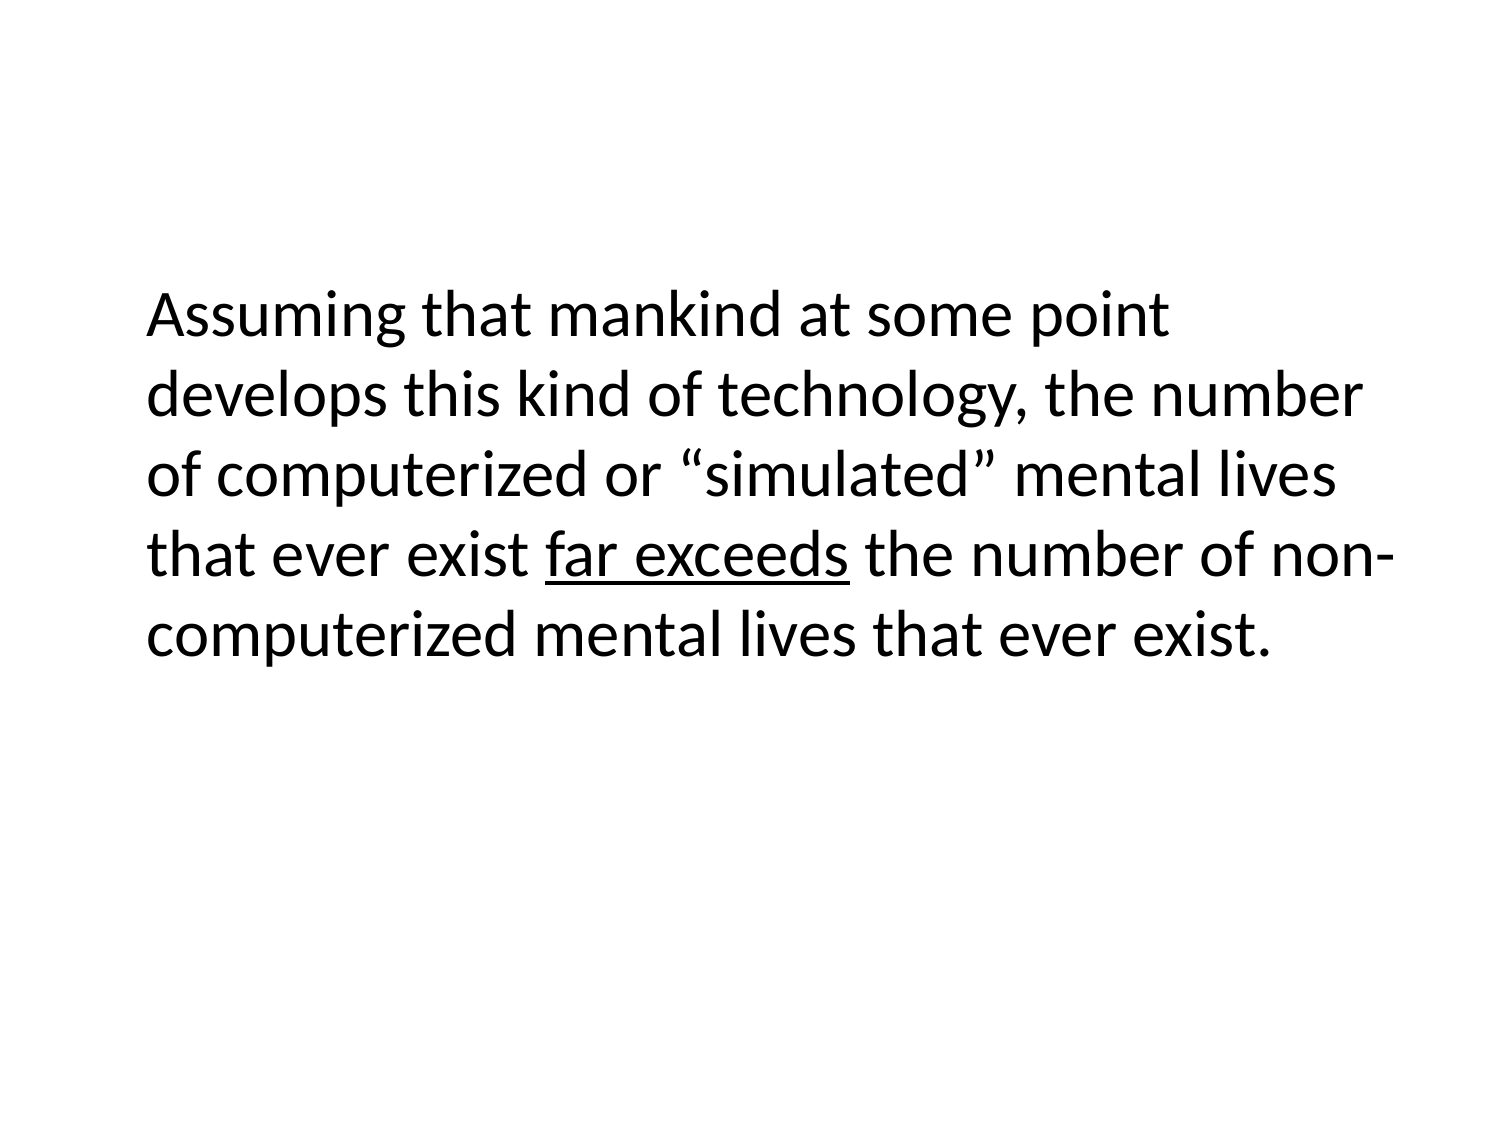

Assuming that mankind at some point develops this kind of technology, the number of computerized or “simulated” mental lives that ever exist far exceeds the number of non-computerized mental lives that ever exist.